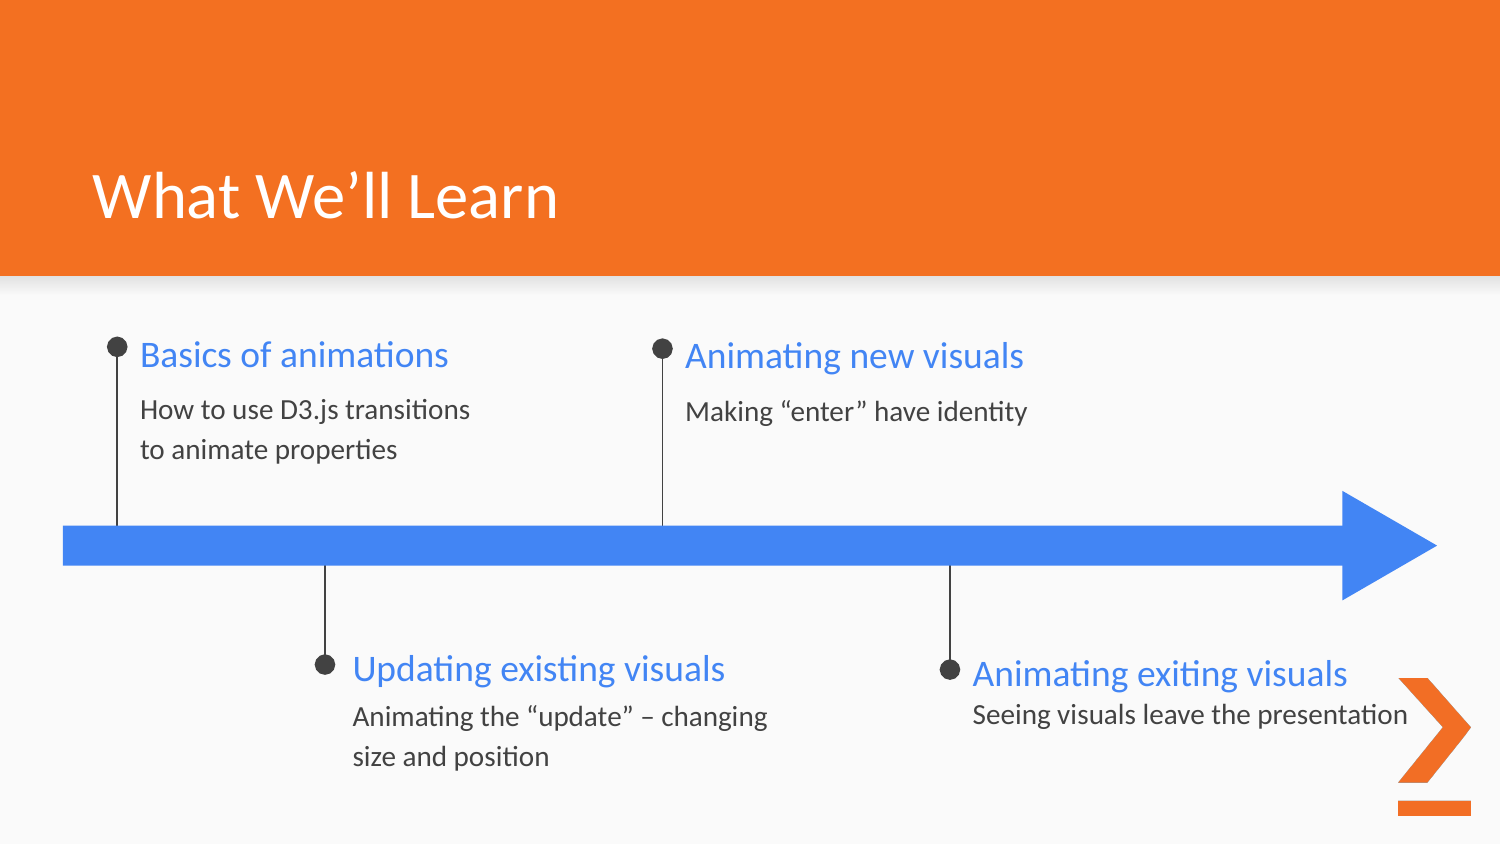

What We’ll Learn
Basics of animations
Animating new visuals
How to use D3.js transitions to animate properties
Making “enter” have identity

# Updating existing visuals
Animating exiting visuals
Seeing visuals leave the presentation
Animating the “update” – changing size and position